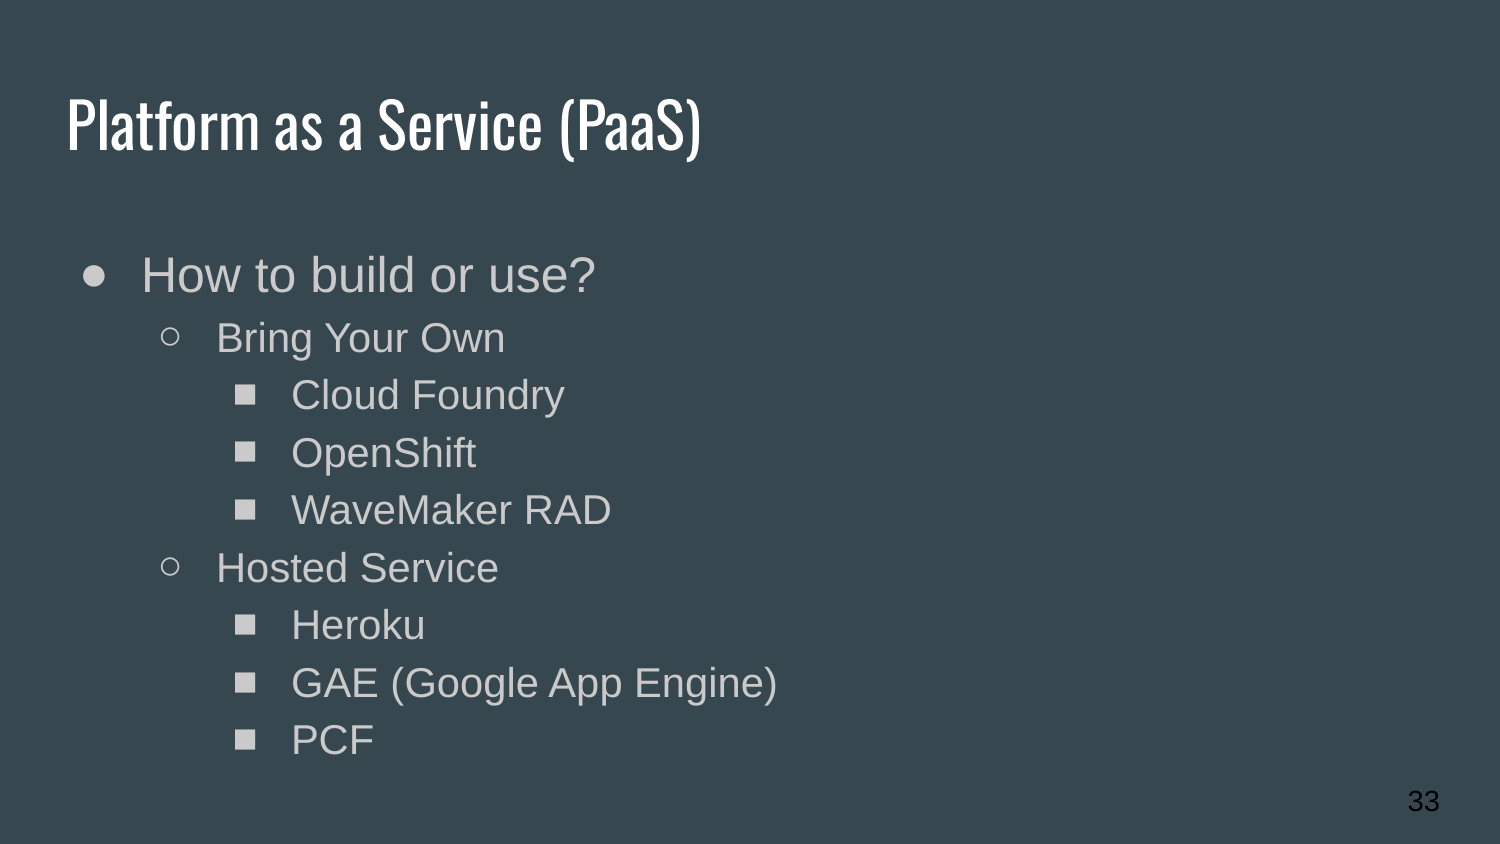

# Platform as a Service (PaaS)
How to build or use?
Bring Your Own
Cloud Foundry
OpenShift
WaveMaker RAD
Hosted Service
Heroku
GAE (Google App Engine)
PCF
33